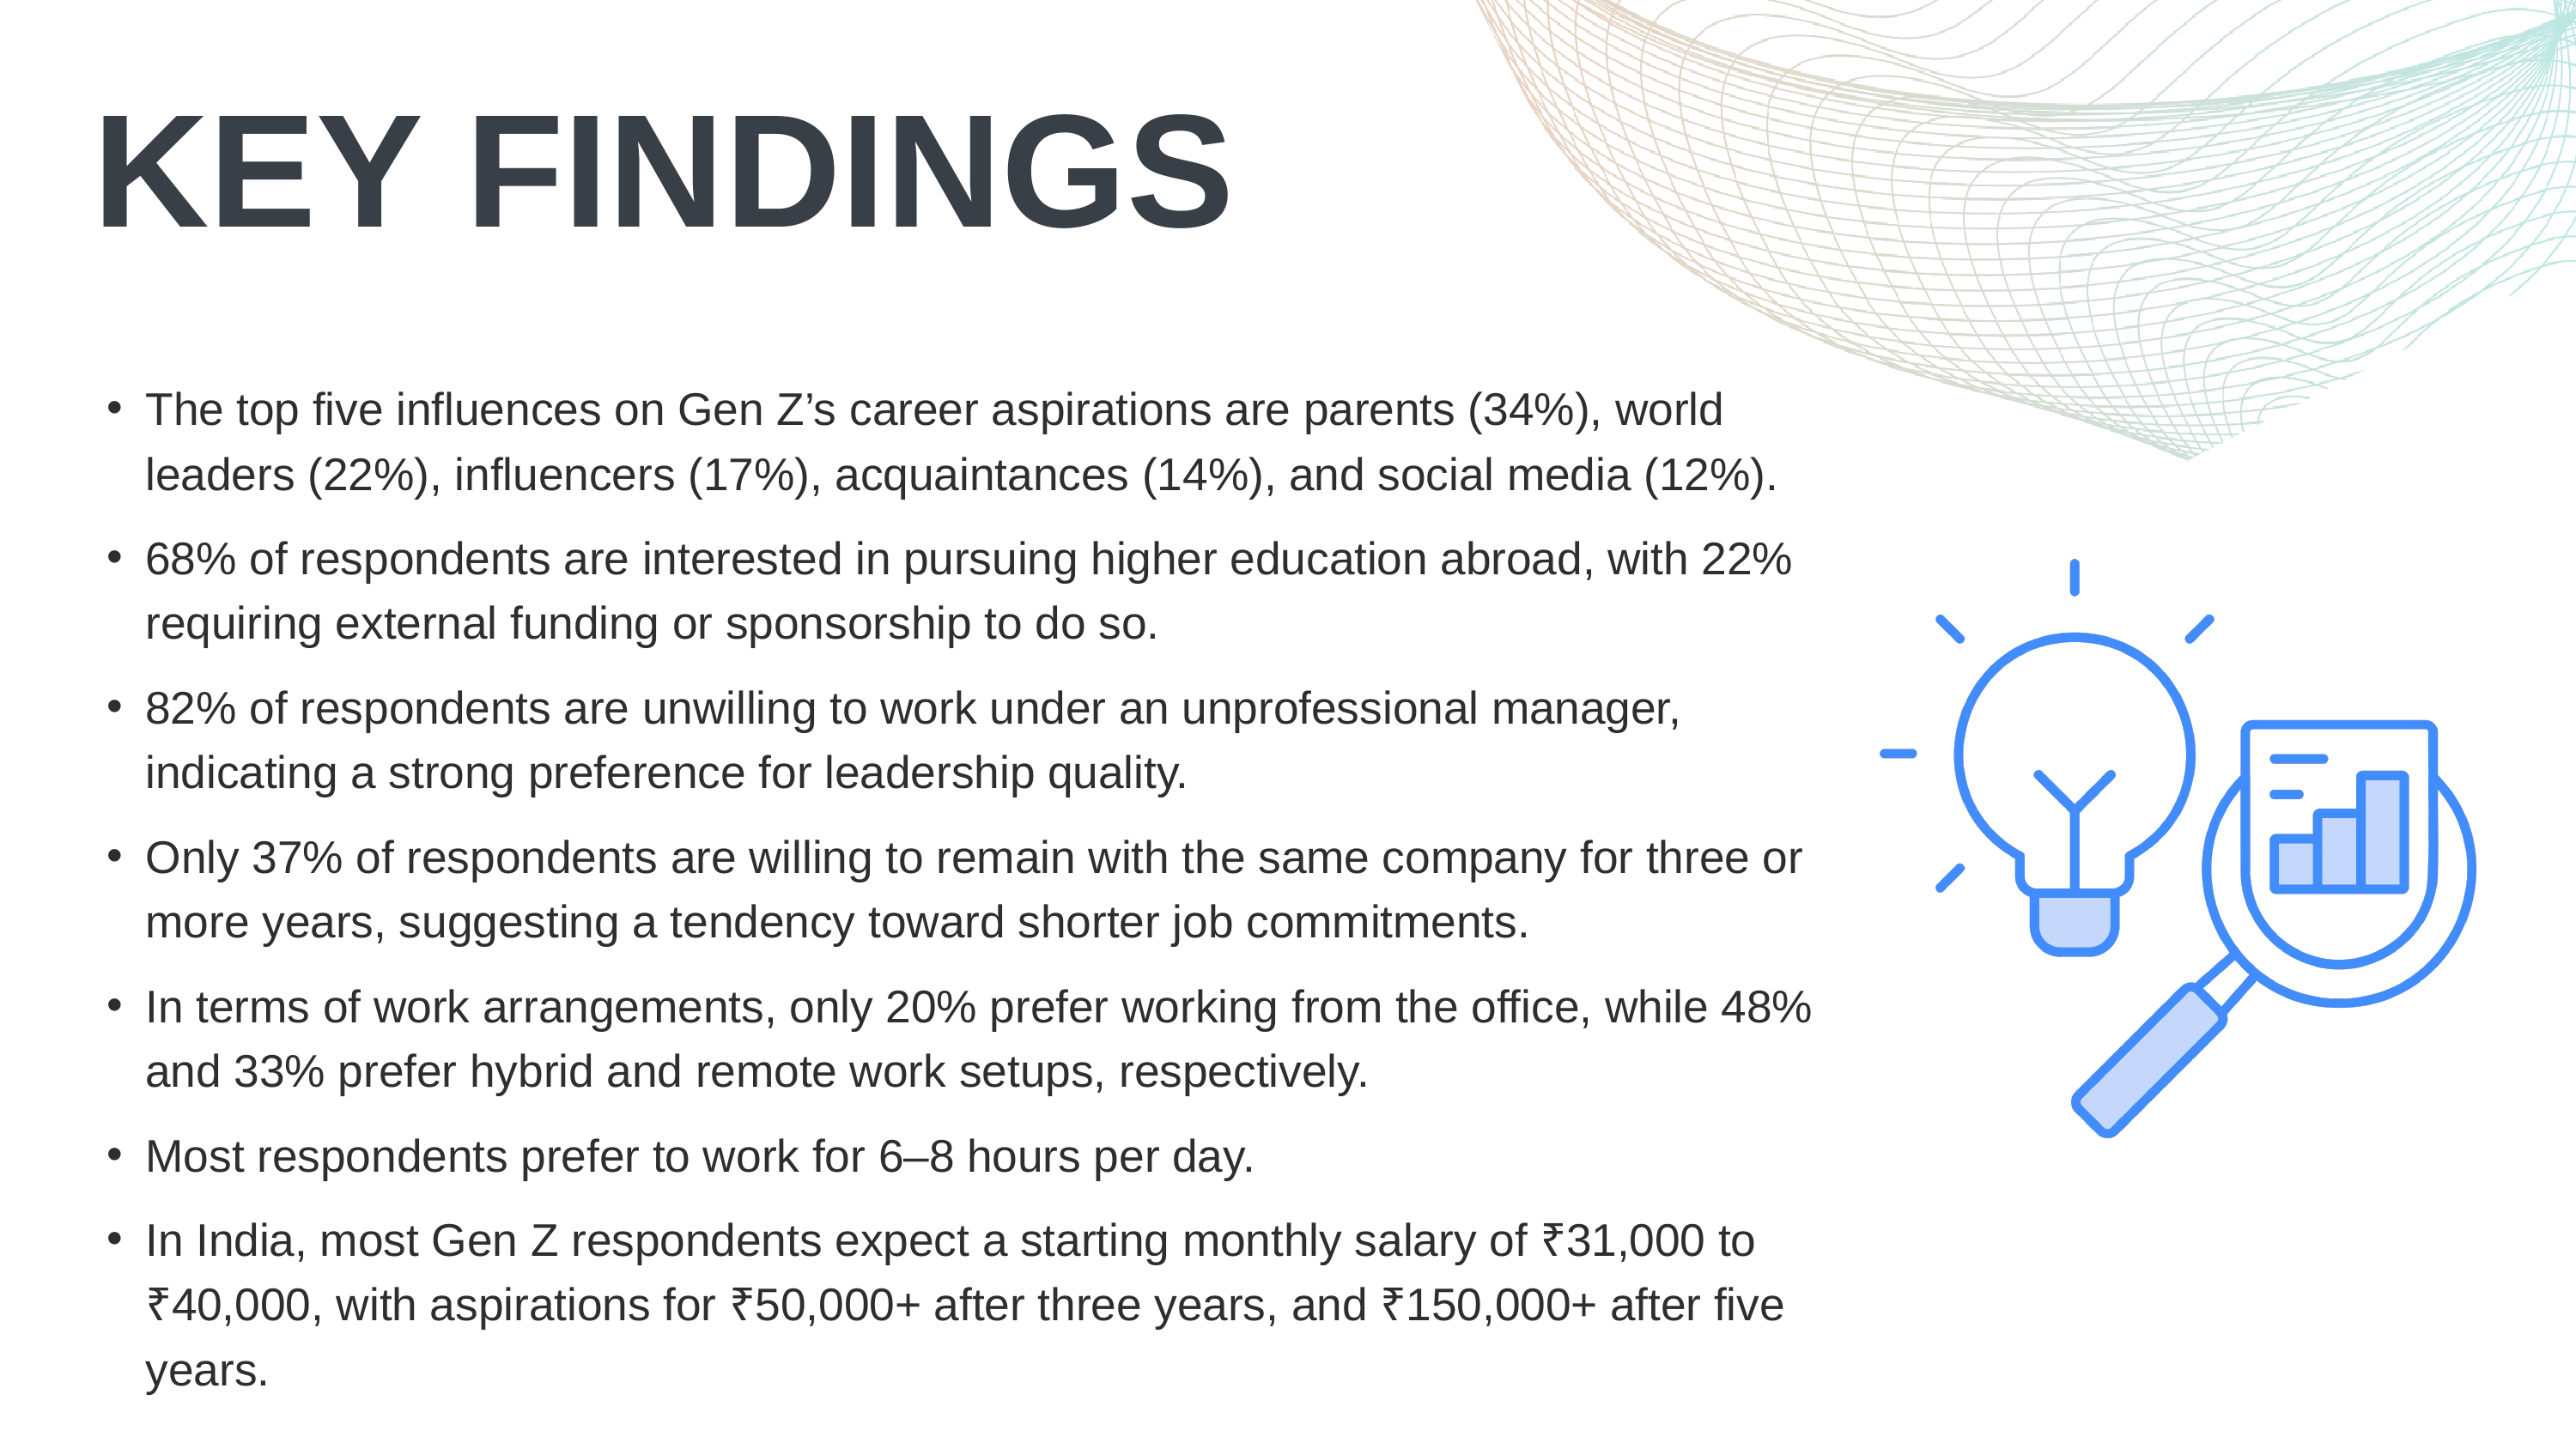

KEY FINDINGS
The top five influences on Gen Z’s career aspirations are parents (34%), world leaders (22%), influencers (17%), acquaintances (14%), and social media (12%).

68% of respondents are interested in pursuing higher education abroad, with 22% requiring external funding or sponsorship to do so.

82% of respondents are unwilling to work under an unprofessional manager, indicating a strong preference for leadership quality.

Only 37% of respondents are willing to remain with the same company for three or more years, suggesting a tendency toward shorter job commitments.

In terms of work arrangements, only 20% prefer working from the office, while 48% and 33% prefer hybrid and remote work setups, respectively.

Most respondents prefer to work for 6–8 hours per day.

In India, most Gen Z respondents expect a starting monthly salary of ₹31,000 to ₹40,000, with aspirations for ₹50,000+ after three years, and ₹150,000+ after five years.